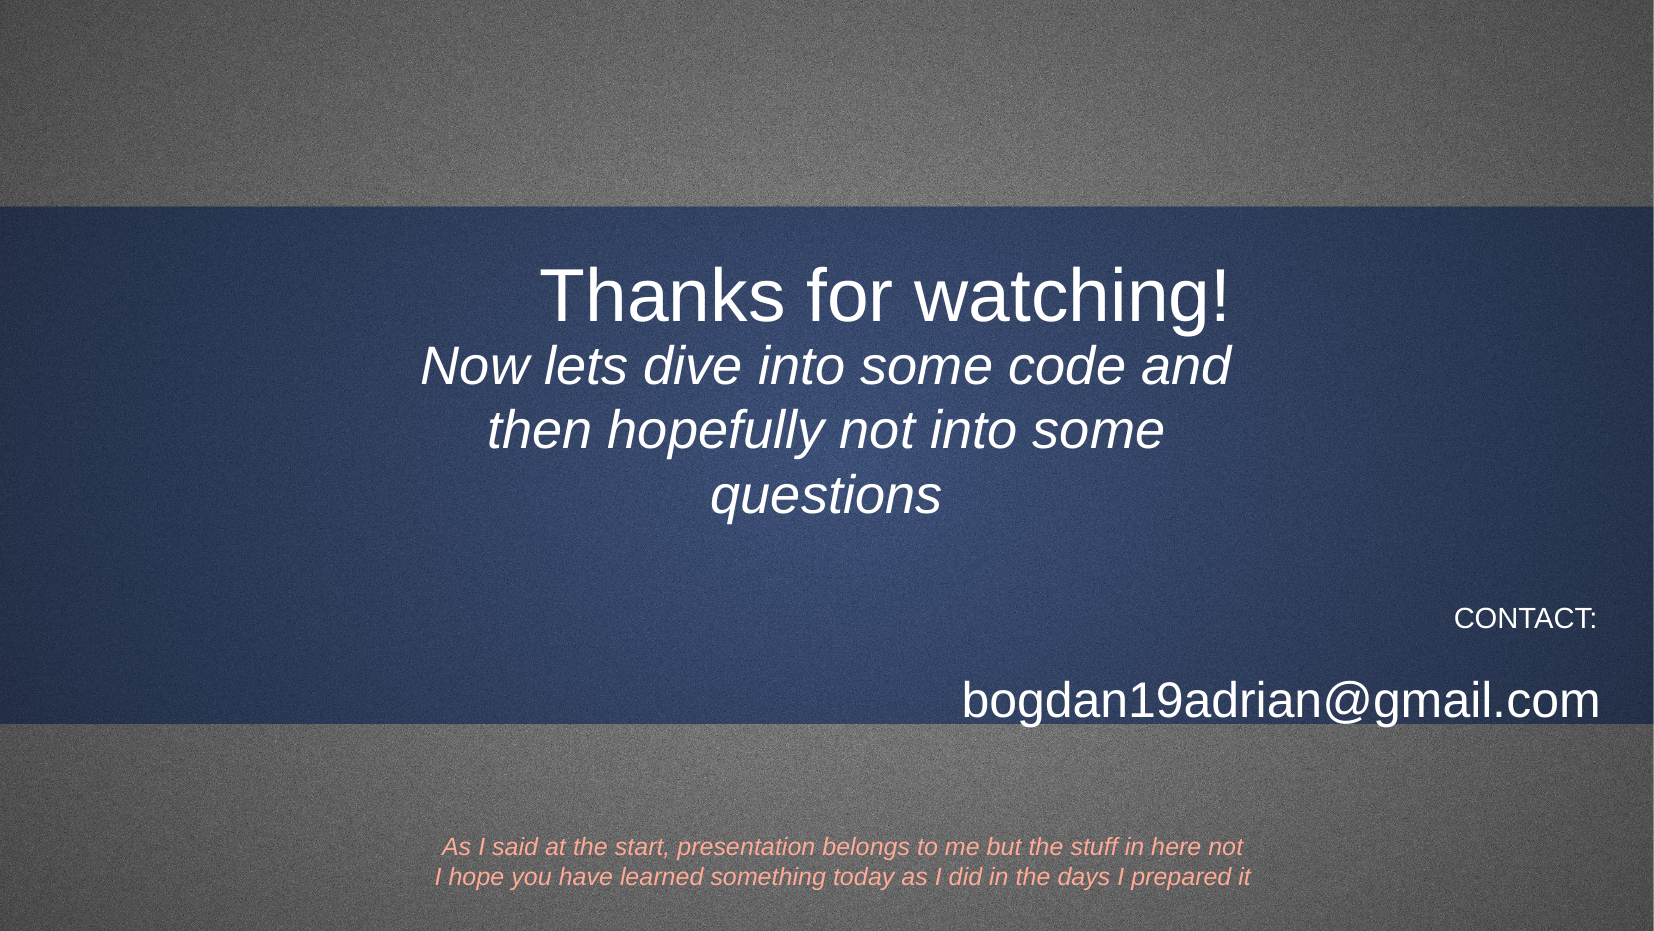

Thanks for watching!
Now lets dive into some code and then hopefully not into some questions
CONTACT:
bogdan19adrian@gmail.com
As I said at the start, presentation belongs to me but the stuff in here not
I hope you have learned something today as I did in the days I prepared it